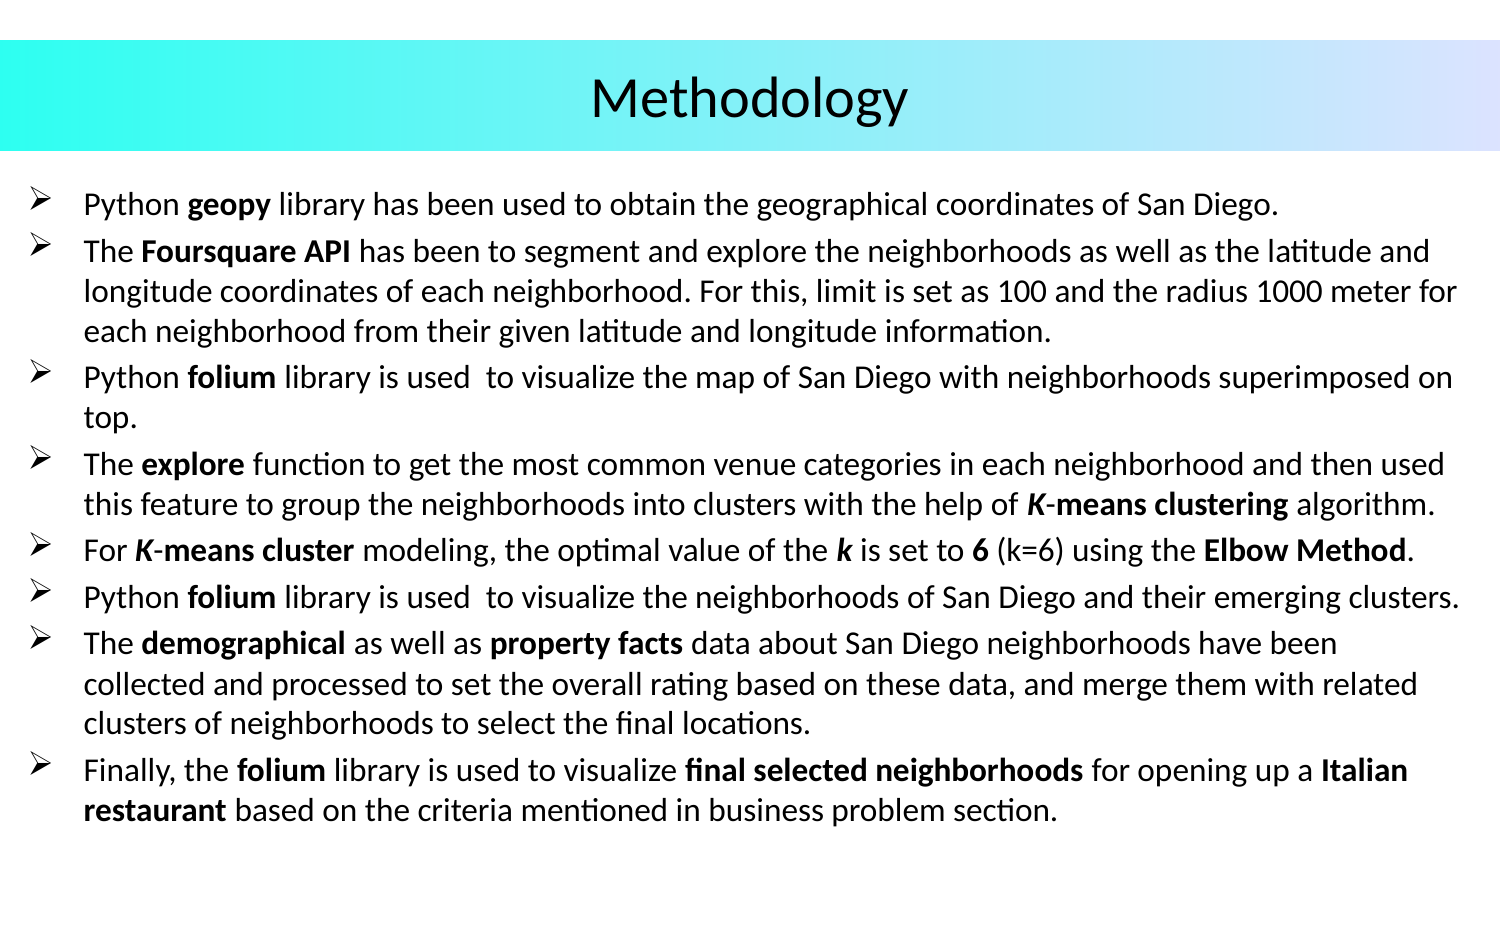

# Methodology
Python geopy library has been used to obtain the geographical coordinates of San Diego.
The Foursquare API has been to segment and explore the neighborhoods as well as the latitude and longitude coordinates of each neighborhood. For this, limit is set as 100 and the radius 1000 meter for each neighborhood from their given latitude and longitude information.
Python folium library is used  to visualize the map of San Diego with neighborhoods superimposed on top.
The explore function to get the most common venue categories in each neighborhood and then used this feature to group the neighborhoods into clusters with the help of K-means clustering algorithm.
For K-means cluster modeling, the optimal value of the k is set to 6 (k=6) using the Elbow Method.
Python folium library is used  to visualize the neighborhoods of San Diego and their emerging clusters.
The demographical as well as property facts data about San Diego neighborhoods have been collected and processed to set the overall rating based on these data, and merge them with related clusters of neighborhoods to select the final locations.
Finally, the folium library is used to visualize final selected neighborhoods for opening up a Italian restaurant based on the criteria mentioned in business problem section.